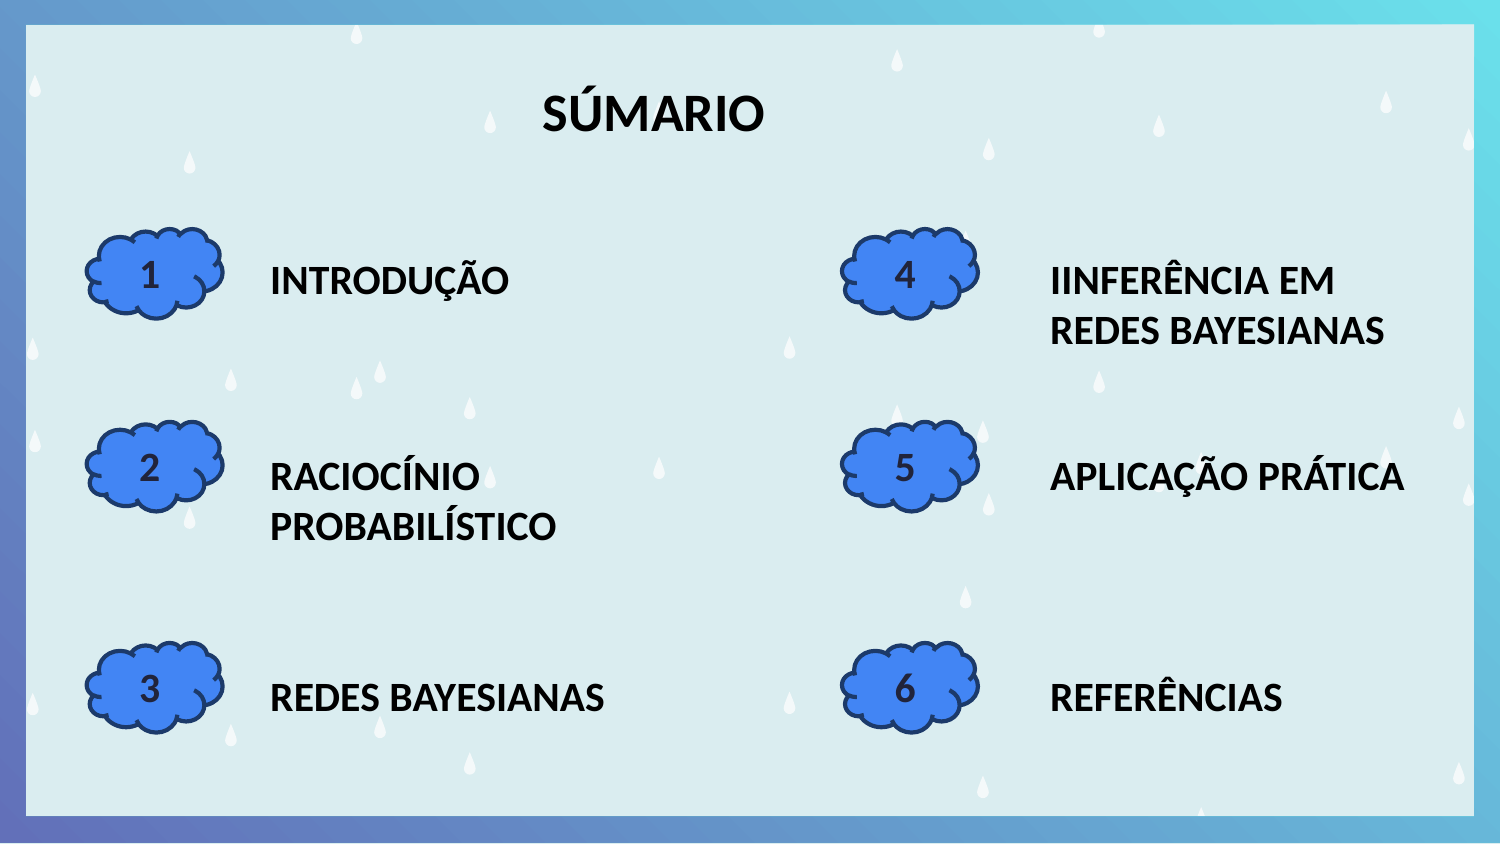

SÚMARIO
1
4
INTRODUÇÃO
IINFERÊNCIA EM REDES BAYESIANAS

2
5
APLICAÇÃO PRÁTICA
RACIOCÍNIO PROBABILÍSTICO
3
6
REDES BAYESIANAS
REFERÊNCIAS